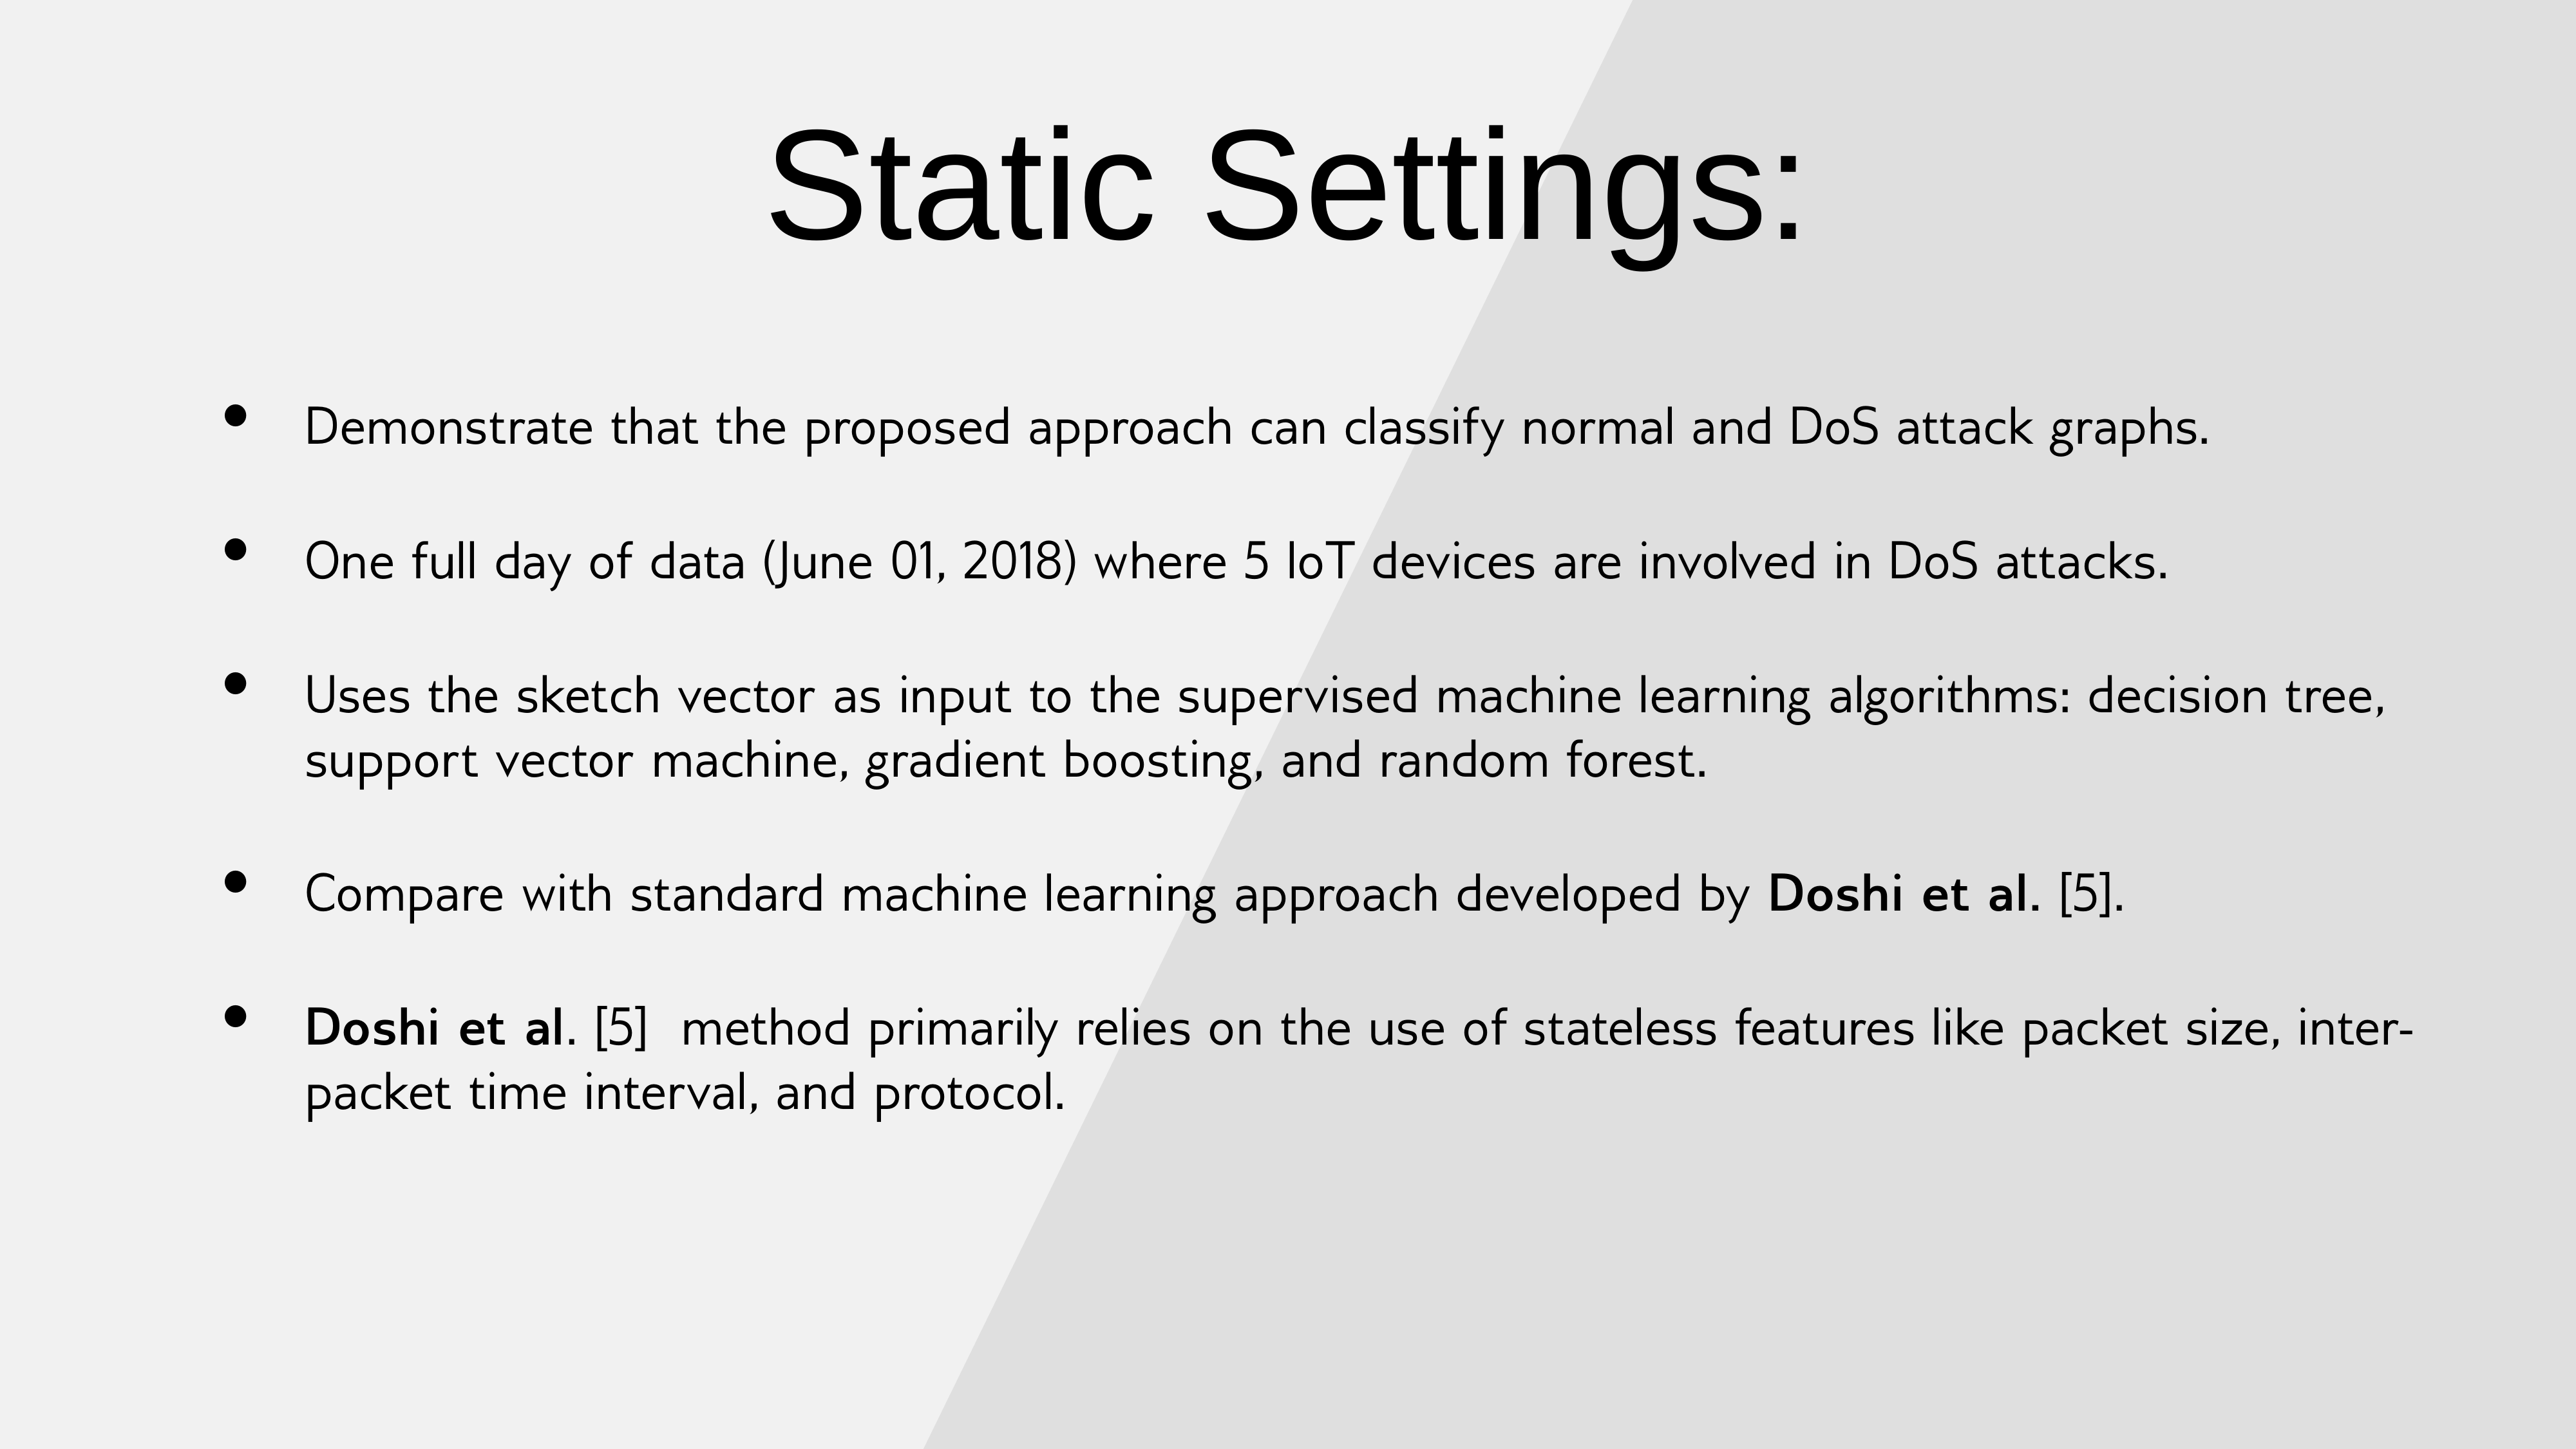

# Static Settings:
Demonstrate that the proposed approach can classify normal and DoS attack graphs.
One full day of data (June 01, 2018) where 5 IoT devices are involved in DoS attacks.
Uses the sketch vector as input to the supervised machine learning algorithms: decision tree, support vector machine, gradient boosting, and random forest.
Compare with standard machine learning approach developed by Doshi et al. [5].
Doshi et al. [5]  method primarily relies on the use of stateless features like packet size, inter-packet time interval, and protocol.